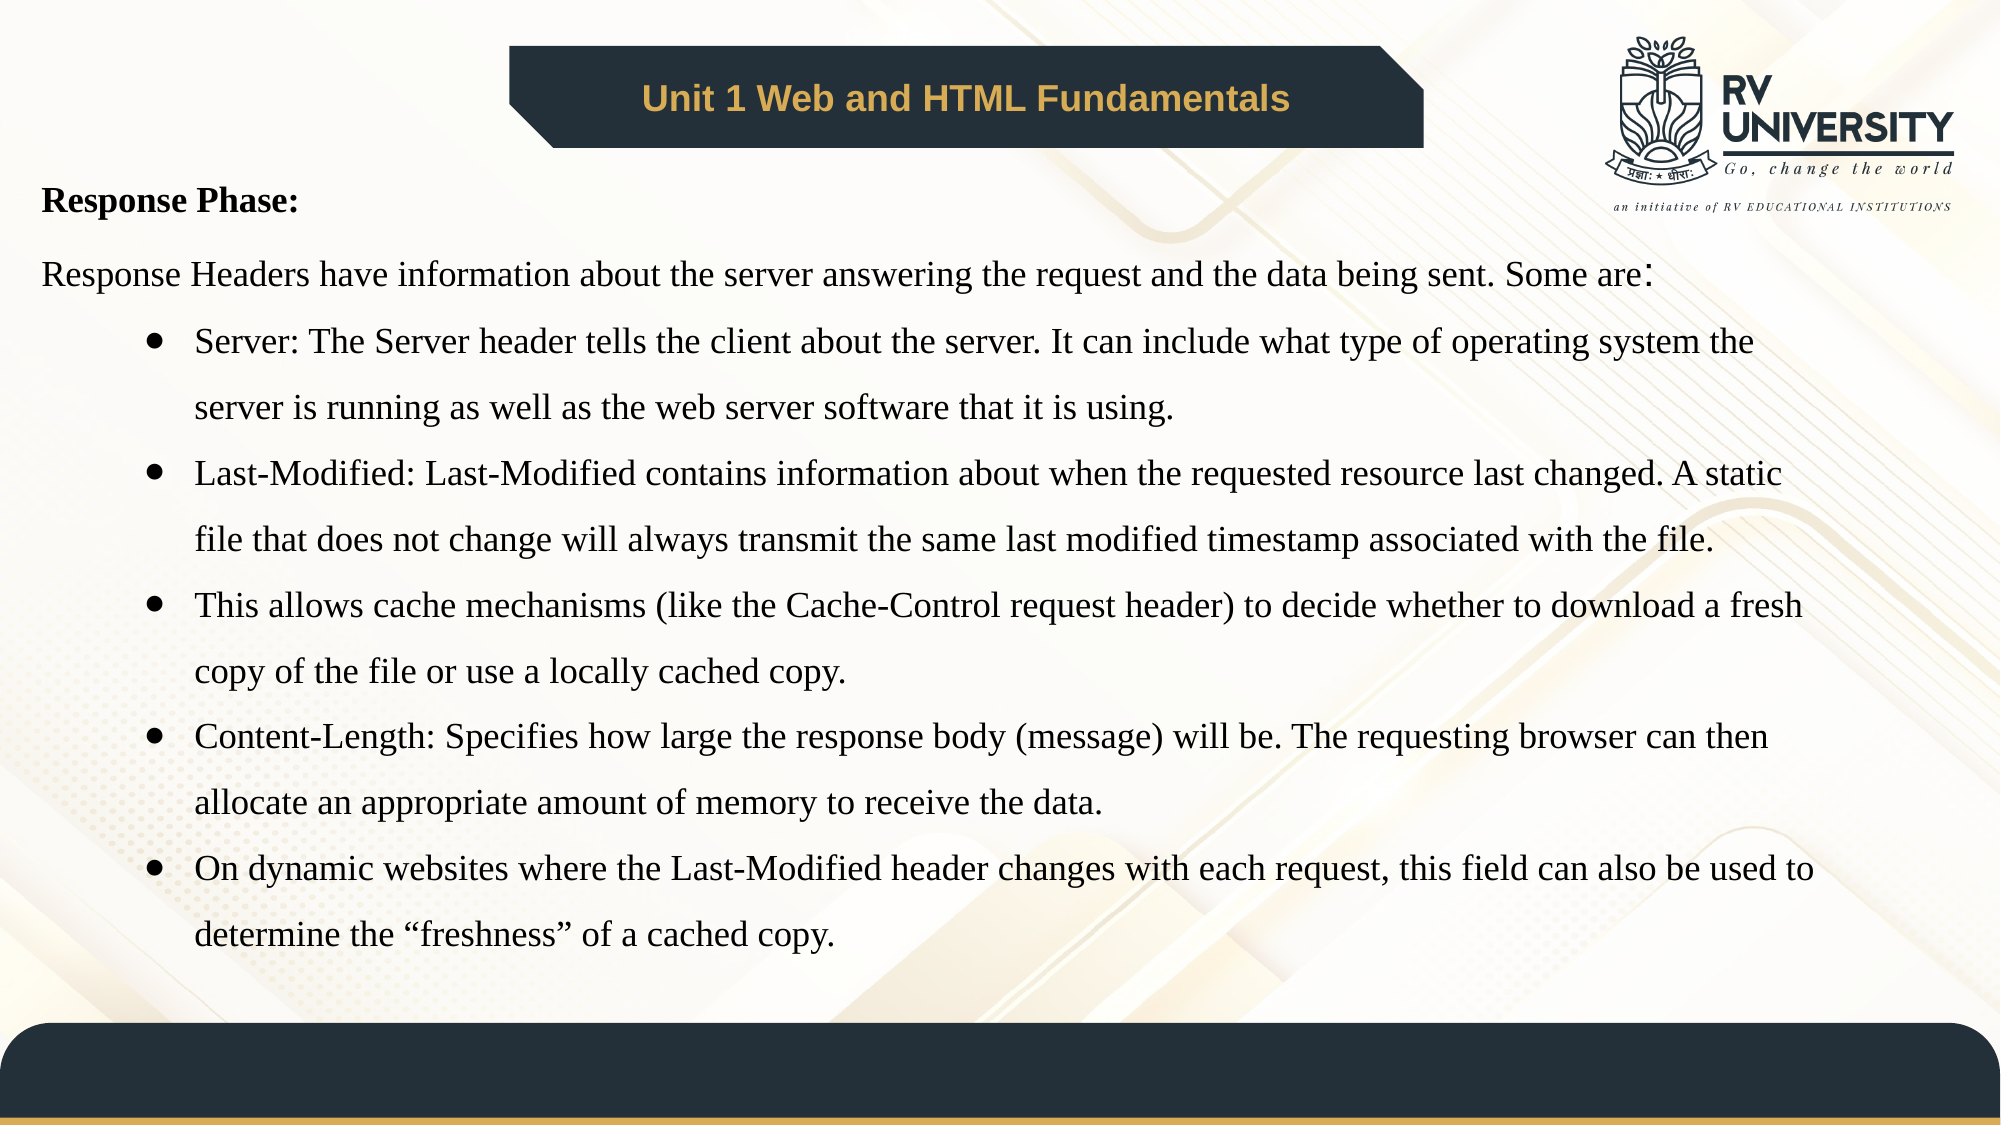

Unit 1 Web and HTML Fundamentals
Response Phase:
Response Headers have information about the server answering the request and the data being sent. Some are:
Server: The Server header tells the client about the server. It can include what type of operating system the server is running as well as the web server software that it is using.
Last-Modified: Last-Modified contains information about when the requested resource last changed. A static file that does not change will always transmit the same last modified timestamp associated with the file.
This allows cache mechanisms (like the Cache-Control request header) to decide whether to download a fresh copy of the file or use a locally cached copy.
Content-Length: Specifies how large the response body (message) will be. The requesting browser can then allocate an appropriate amount of memory to receive the data.
On dynamic websites where the Last-Modified header changes with each request, this field can also be used to determine the “freshness” of a cached copy.